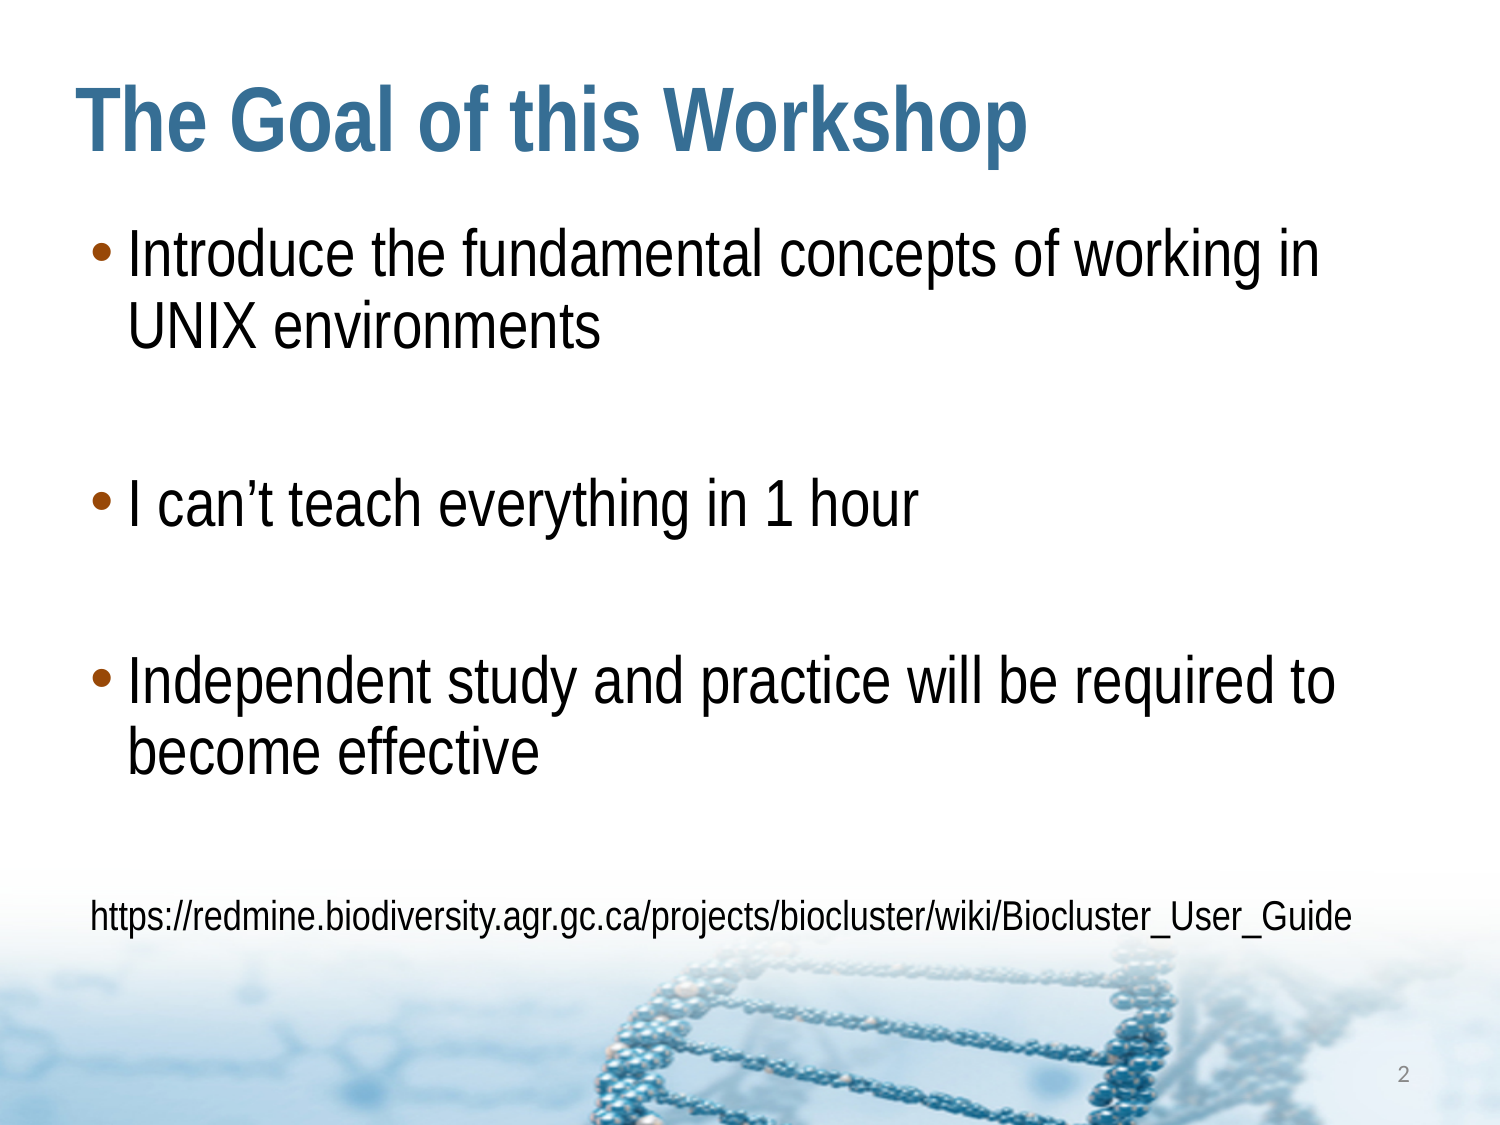

# The Goal of this Workshop
Introduce the fundamental concepts of working in UNIX environments

I can’t teach everything in 1 hour

Independent study and practice will be required to become effective

https://redmine.biodiversity.agr.gc.ca/projects/biocluster/wiki/Biocluster_User_Guide
2